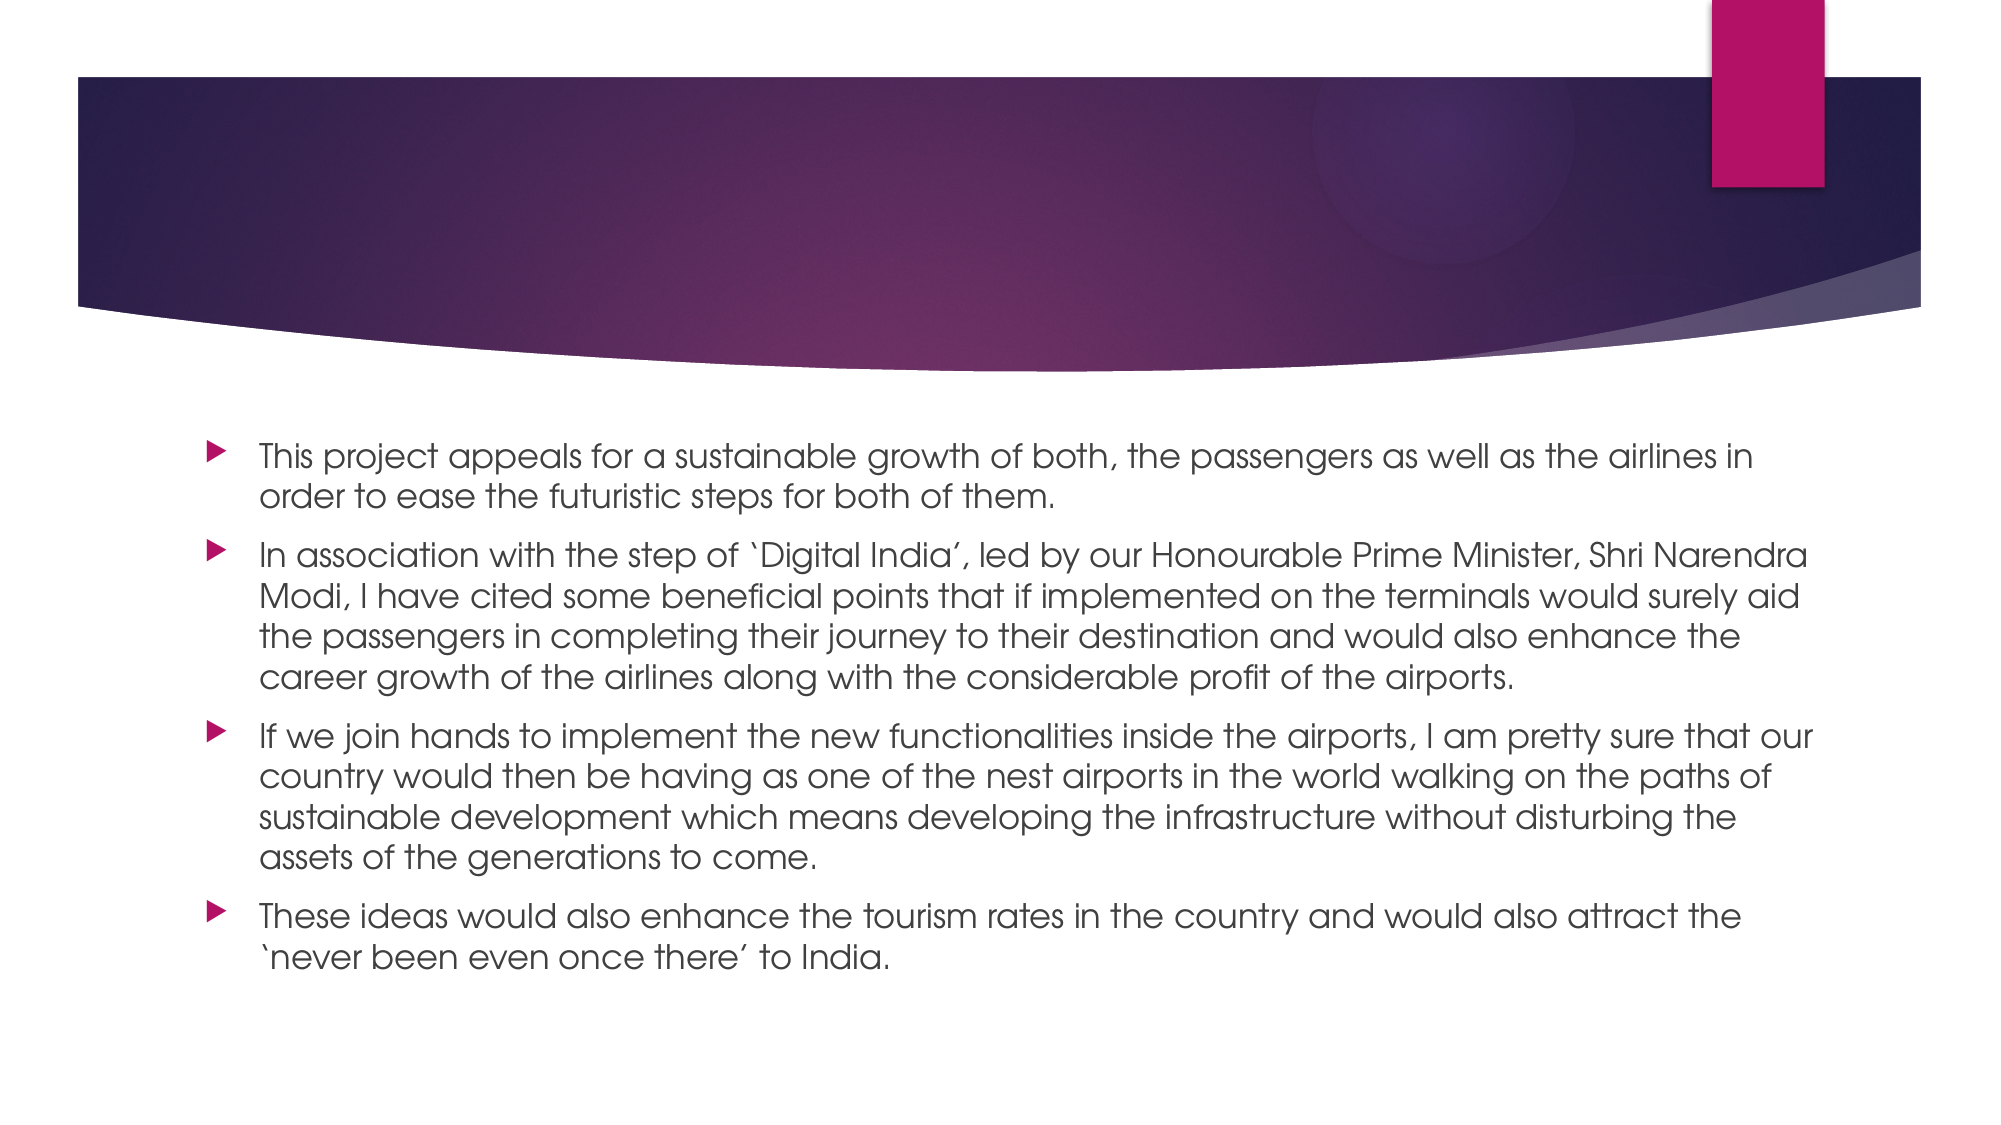

This project appeals for a sustainable growth of both, the passengers as well as the airlines in order to ease the futuristic steps for both of them.
In association with the step of ‘Digital India’, led by our Honourable Prime Minister, Shri Narendra Modi, I have cited some beneficial points that if implemented on the terminals would surely aid the passengers in completing their journey to their destination and would also enhance the career growth of the airlines along with the considerable profit of the airports.
If we join hands to implement the new functionalities inside the airports, I am pretty sure that our country would then be having as one of the nest airports in the world walking on the paths of sustainable development which means developing the infrastructure without disturbing the assets of the generations to come.
These ideas would also enhance the tourism rates in the country and would also attract the ‘never been even once there’ to India.